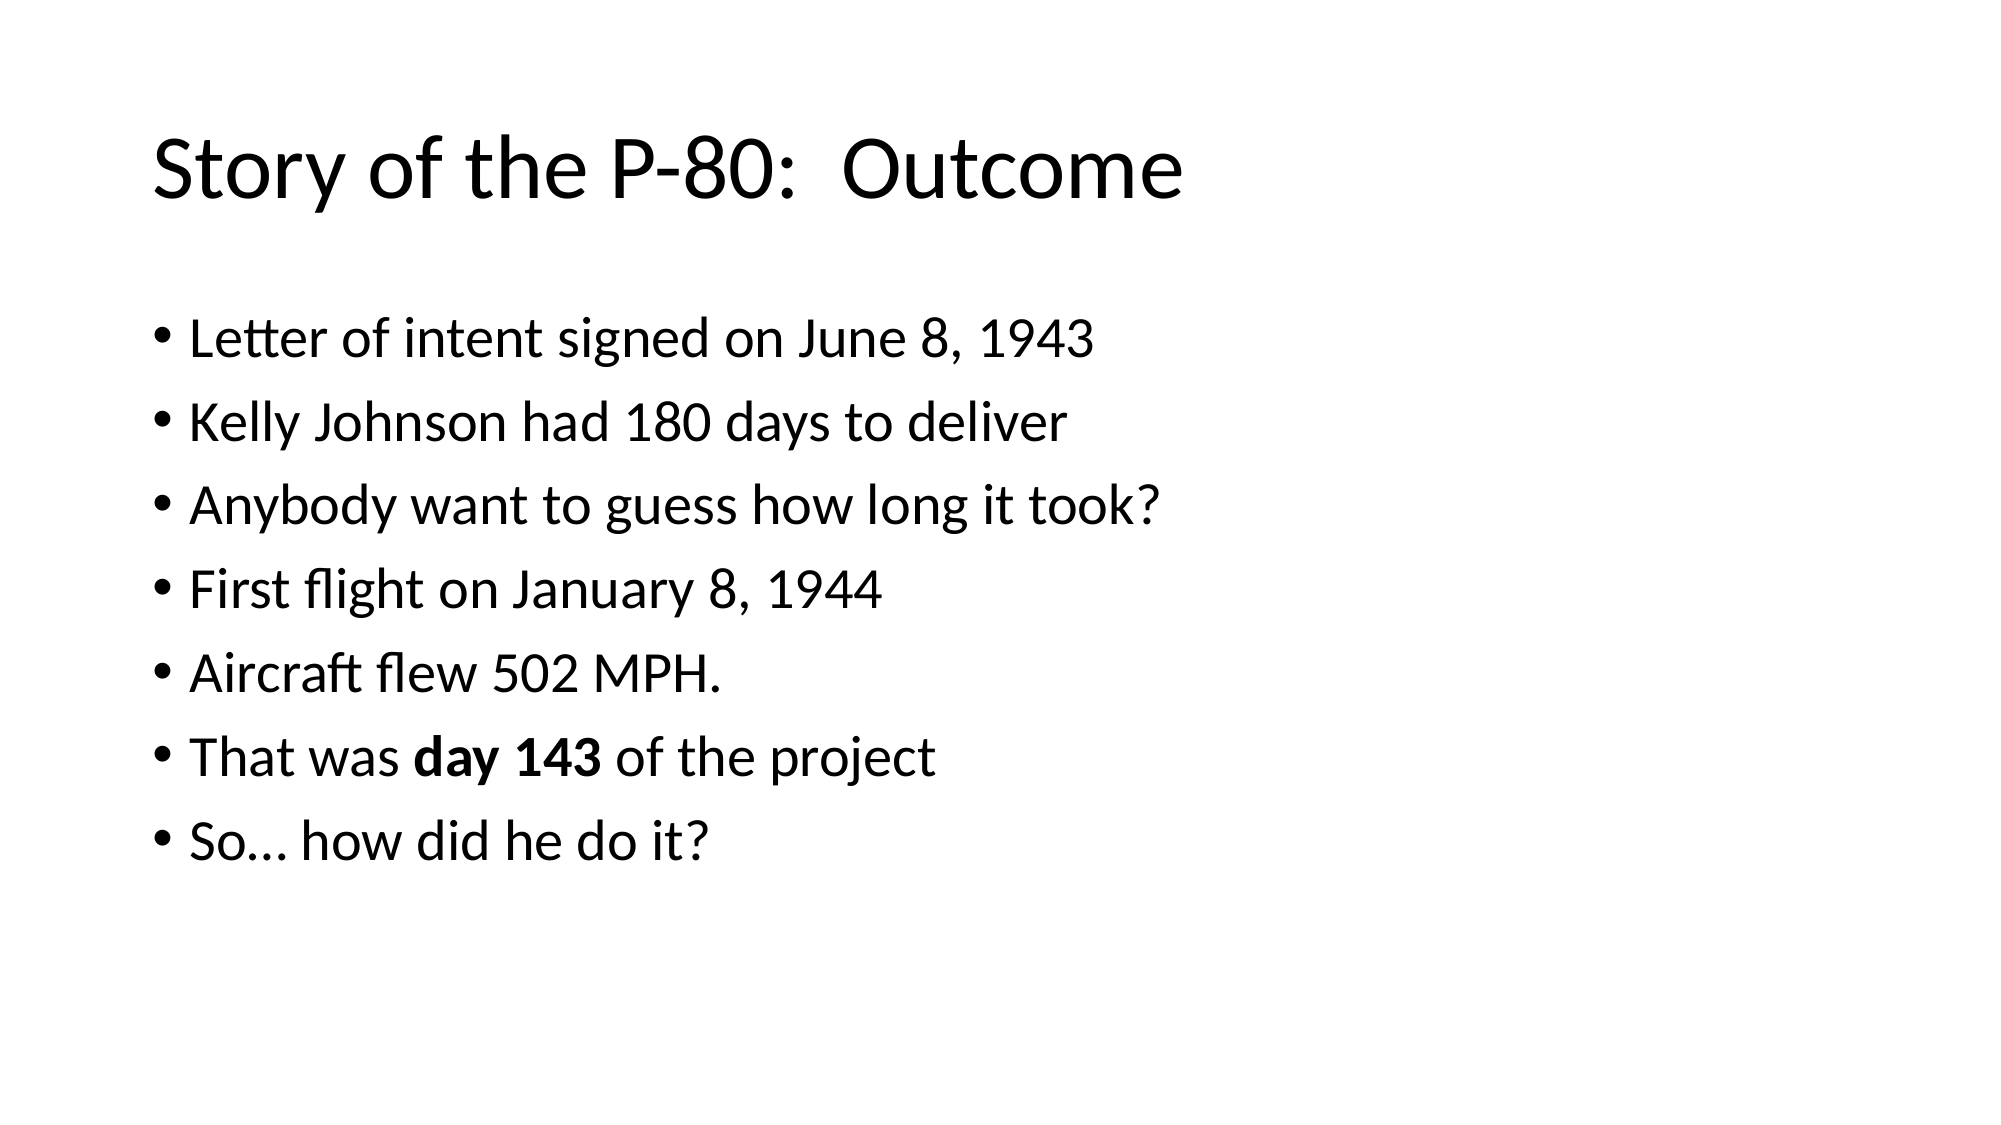

# Story of the P-80:  Outcome
Letter of intent signed on June 8, 1943
Kelly Johnson had 180 days to deliver
Anybody want to guess how long it took?
First flight on January 8, 1944
Aircraft flew 502 MPH.
That was day 143 of the project
So… how did he do it?